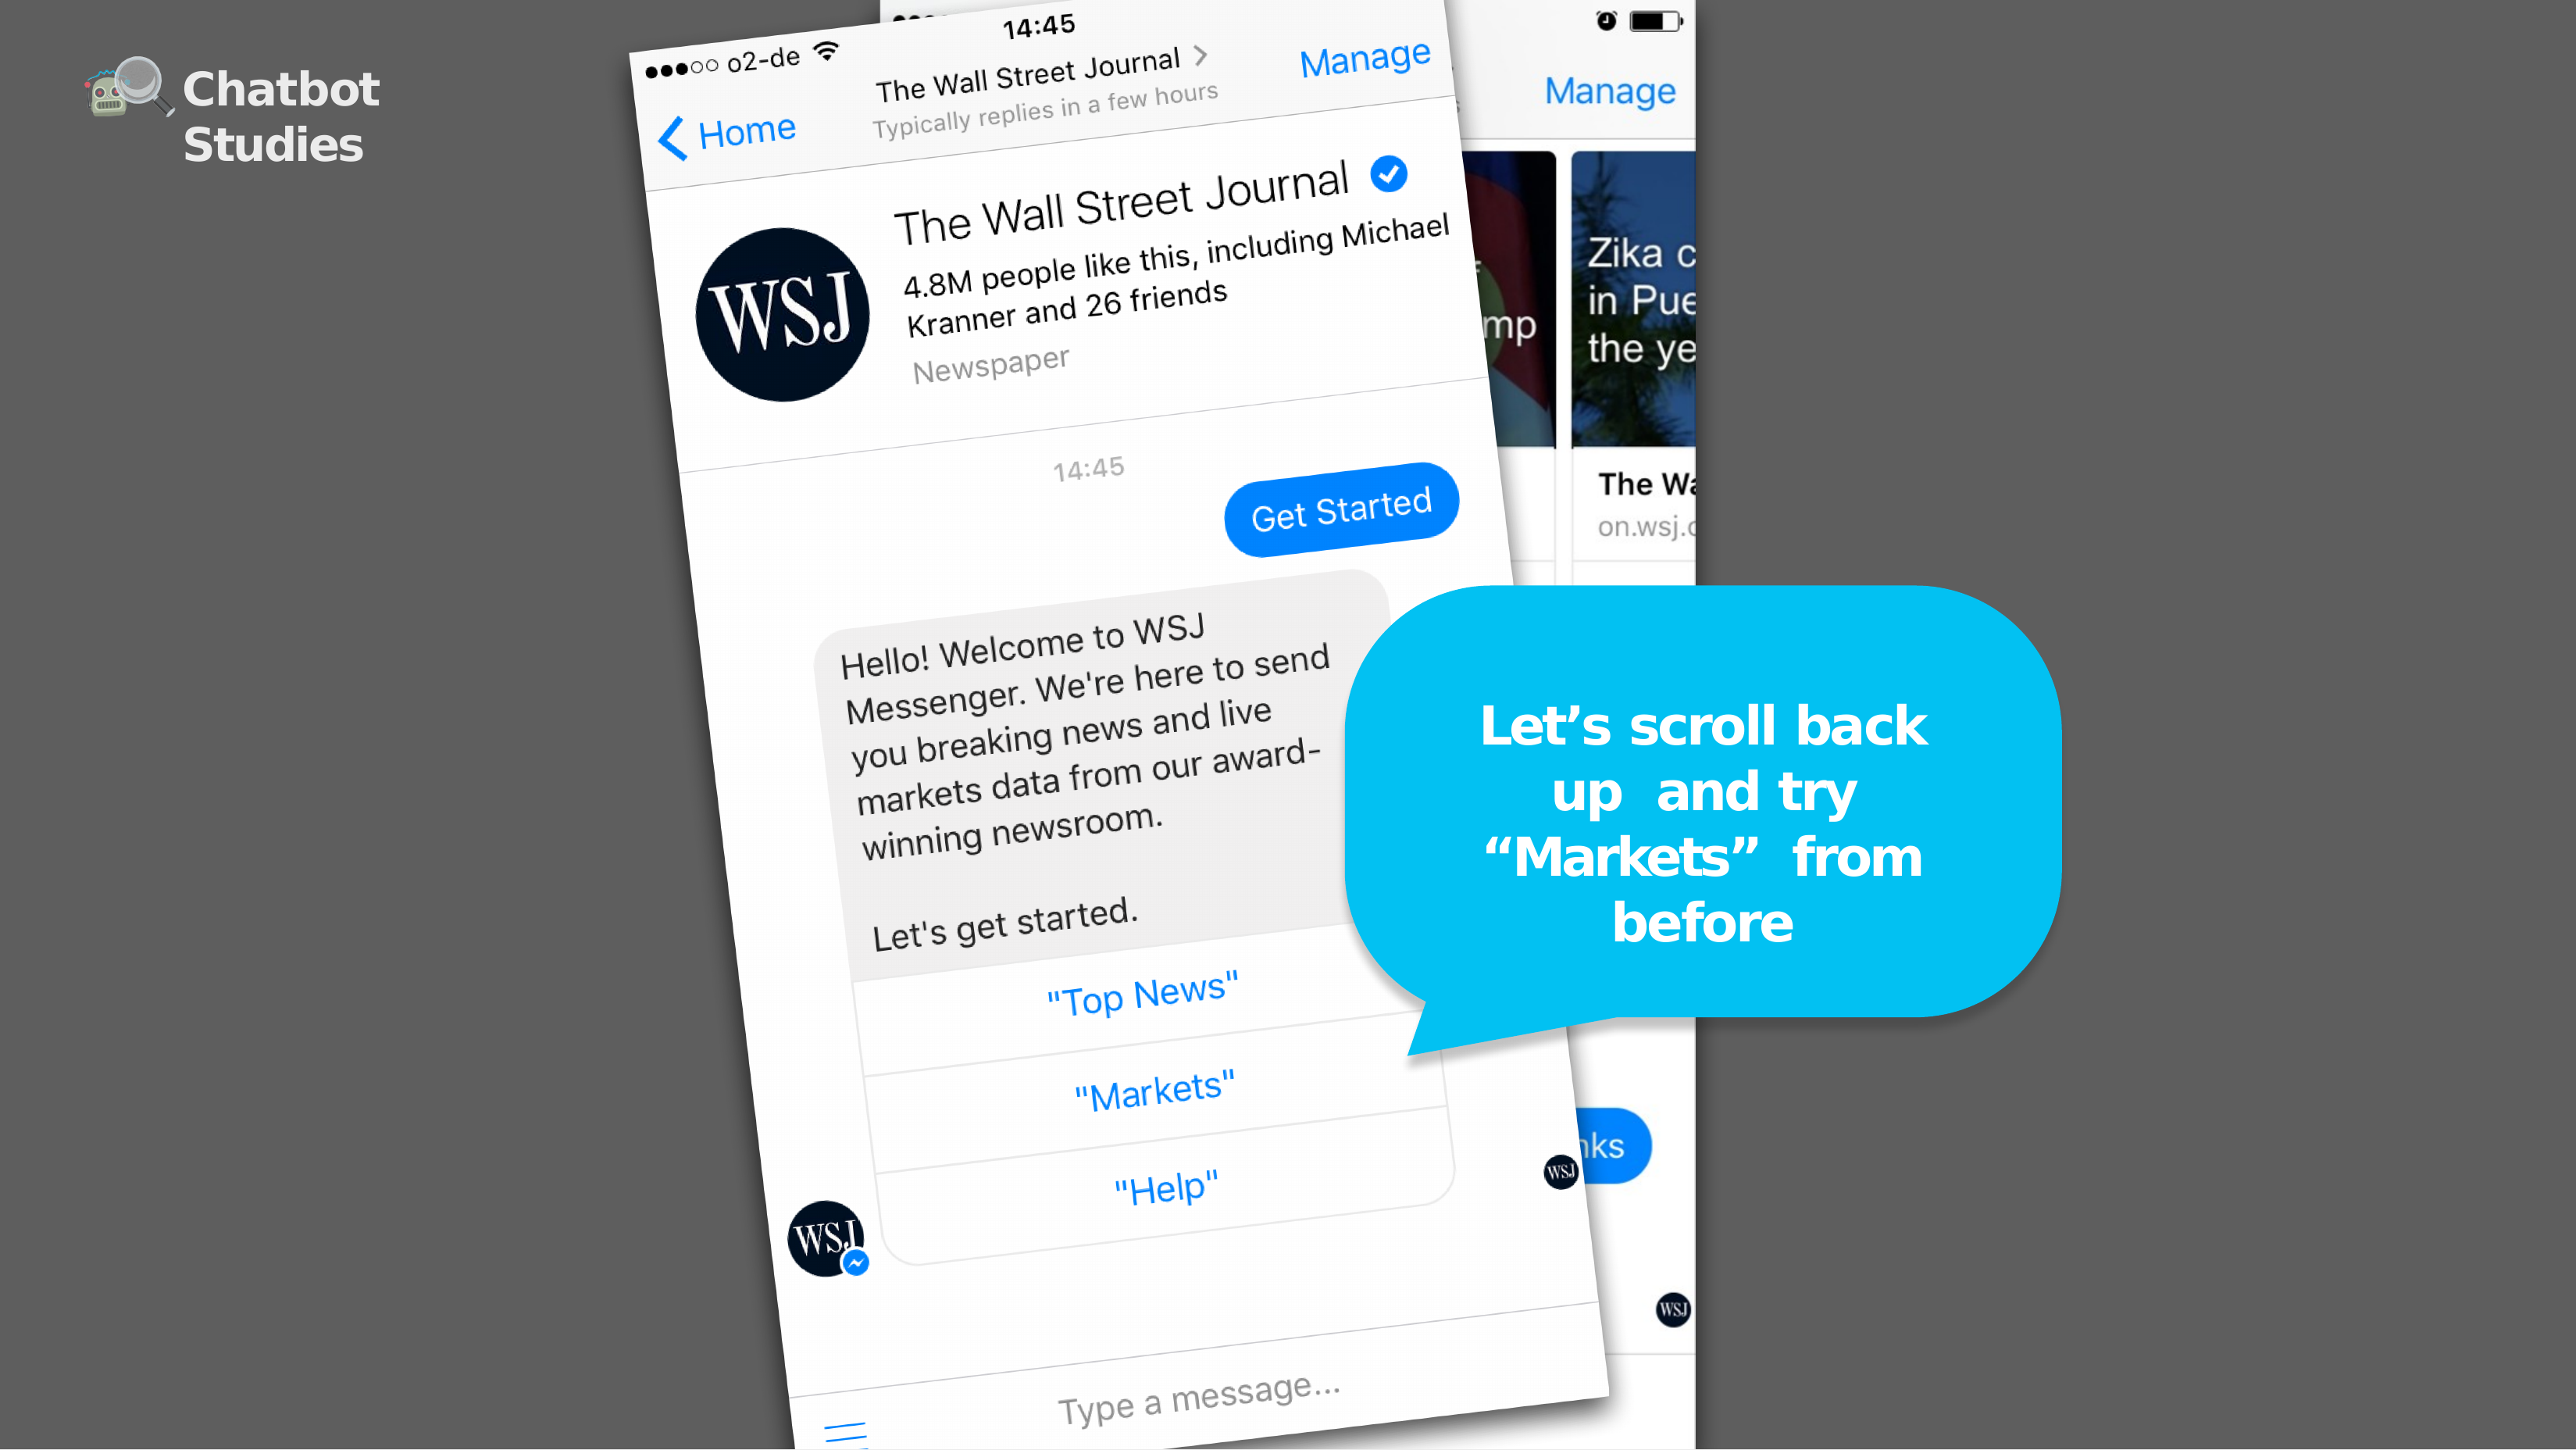

Chatbot Studies

Let’s scroll back up  and try “Markets”  from before